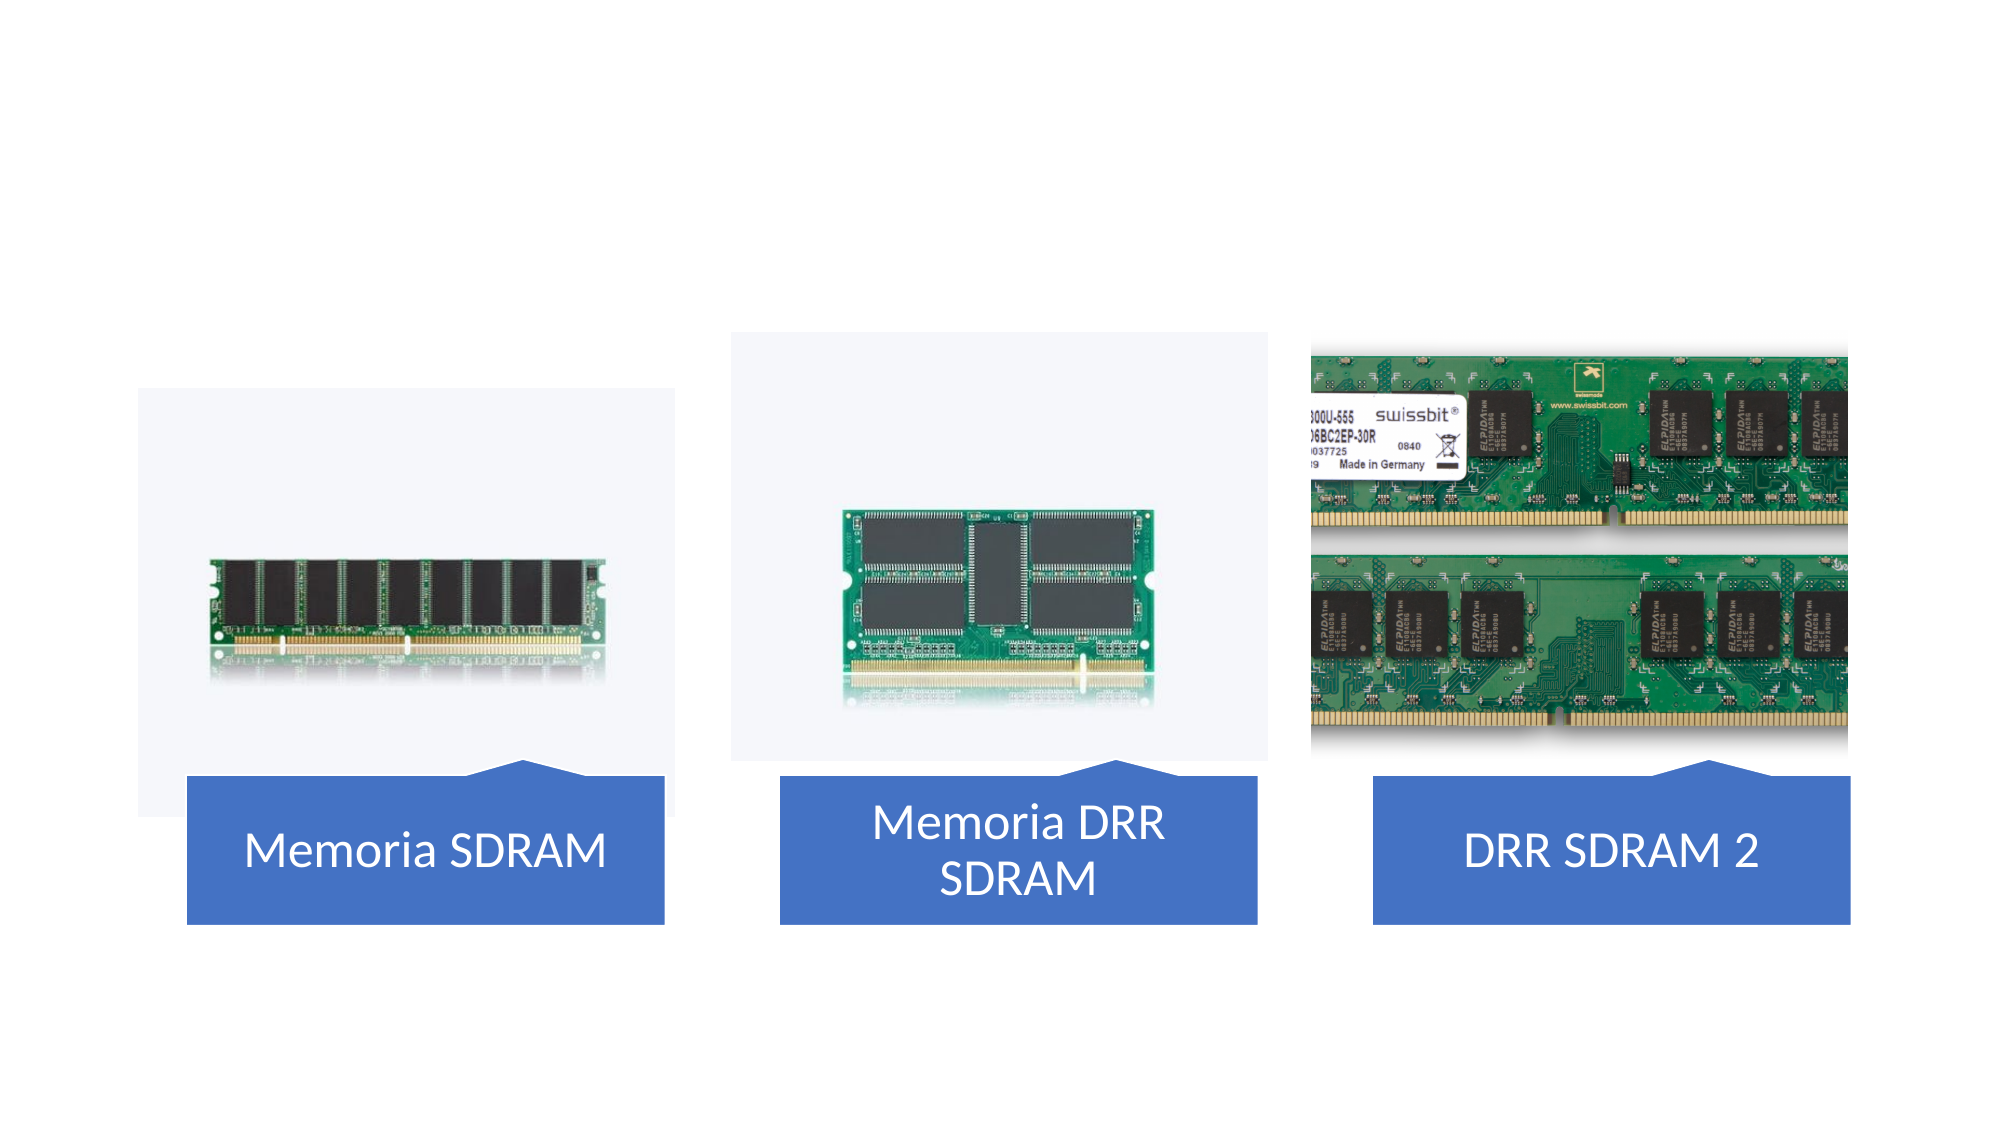

Memoria SDRAM
Memoria DRR SDRAM
DRR SDRAM 2